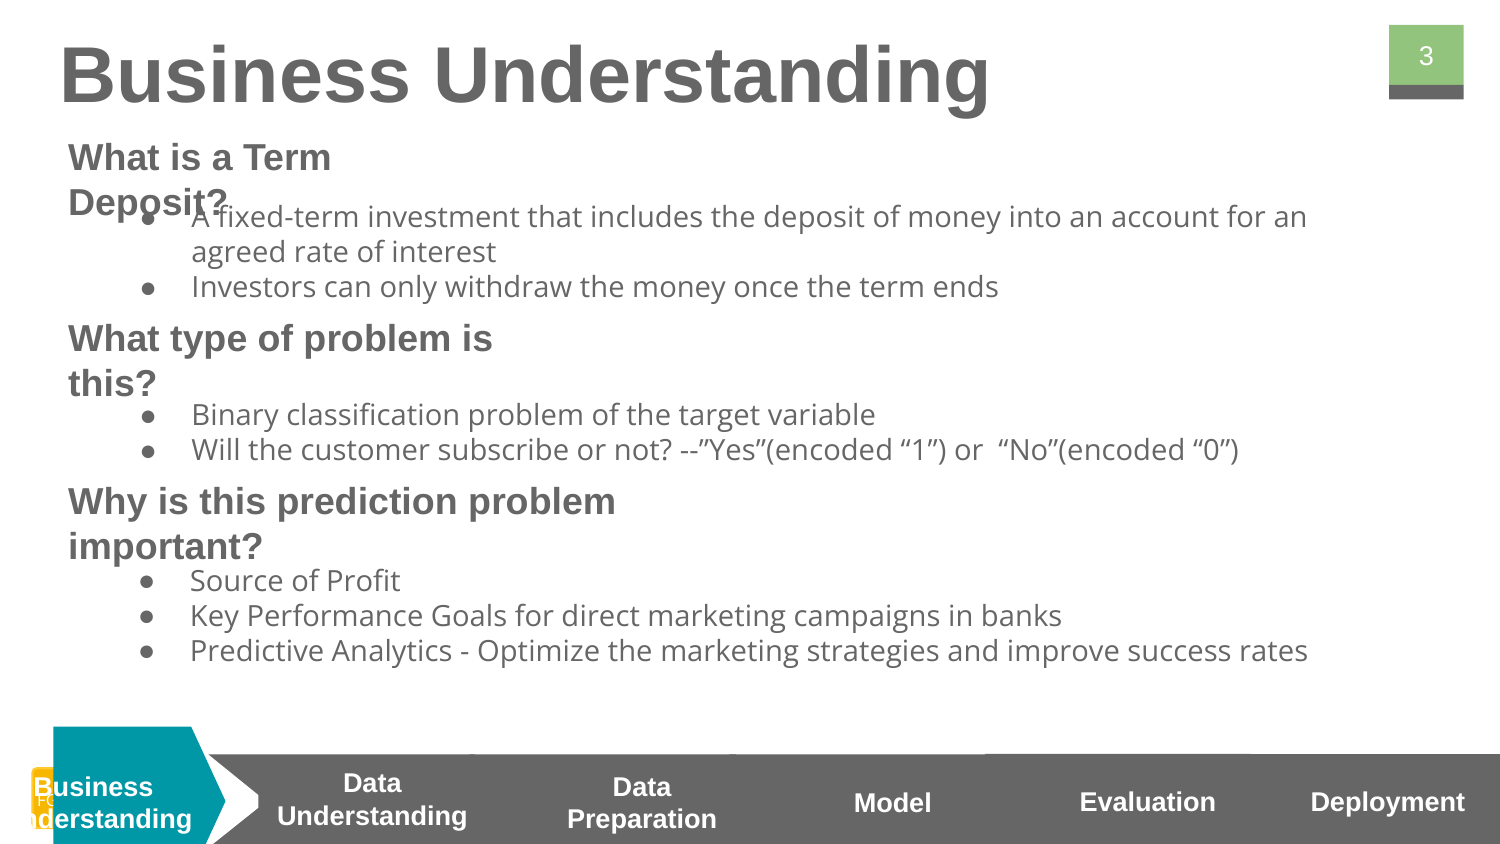

# Business Understanding
3
What is a Term Deposit?
A fixed-term investment that includes the deposit of money into an account for an agreed rate of interest
Investors can only withdraw the money once the term ends

What type of problem is this?
Binary classification problem of the target variable
Will the customer subscribe or not? --”Yes”(encoded “1”) or  “No”(encoded “0”)

Why is this prediction problem important?
Source of Profit
Key Performance Goals for direct marketing campaigns in banks
Predictive Analytics - Optimize the marketing strategies and improve success rates

Evaluation

Deployment

Model

Data Understanding

Data Preparation

Business  Understanding